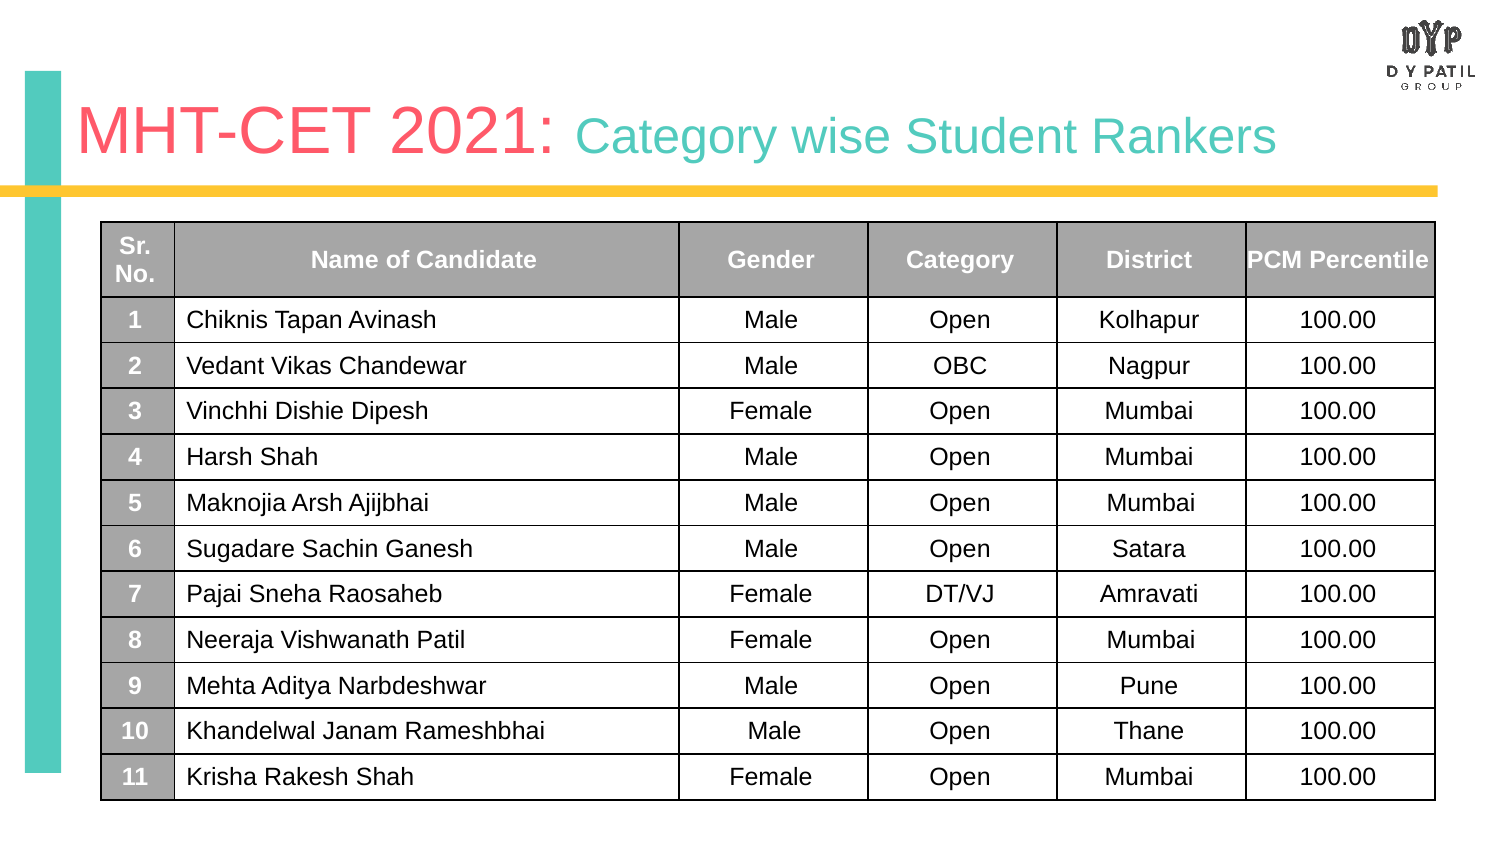

# MHT-CET 2021: Category wise Student Rankers
| Sr. No. | Name of Candidate | Gender | Category | District | PCM Percentile |
| --- | --- | --- | --- | --- | --- |
| 1 | Chiknis Tapan Avinash | Male | Open | Kolhapur | 100.00 |
| 2 | Vedant Vikas Chandewar | Male | OBC | Nagpur | 100.00 |
| 3 | Vinchhi Dishie Dipesh | Female | Open | Mumbai | 100.00 |
| 4 | Harsh Shah | Male | Open | Mumbai | 100.00 |
| 5 | Maknojia Arsh Ajijbhai | Male | Open | Mumbai | 100.00 |
| 6 | Sugadare Sachin Ganesh | Male | Open | Satara | 100.00 |
| 7 | Pajai Sneha Raosaheb | Female | DT/VJ | Amravati | 100.00 |
| 8 | Neeraja Vishwanath Patil | Female | Open | Mumbai | 100.00 |
| 9 | Mehta Aditya Narbdeshwar | Male | Open | Pune | 100.00 |
| 10 | Khandelwal Janam Rameshbhai | Male | Open | Thane | 100.00 |
| 11 | Krisha Rakesh Shah | Female | Open | Mumbai | 100.00 |